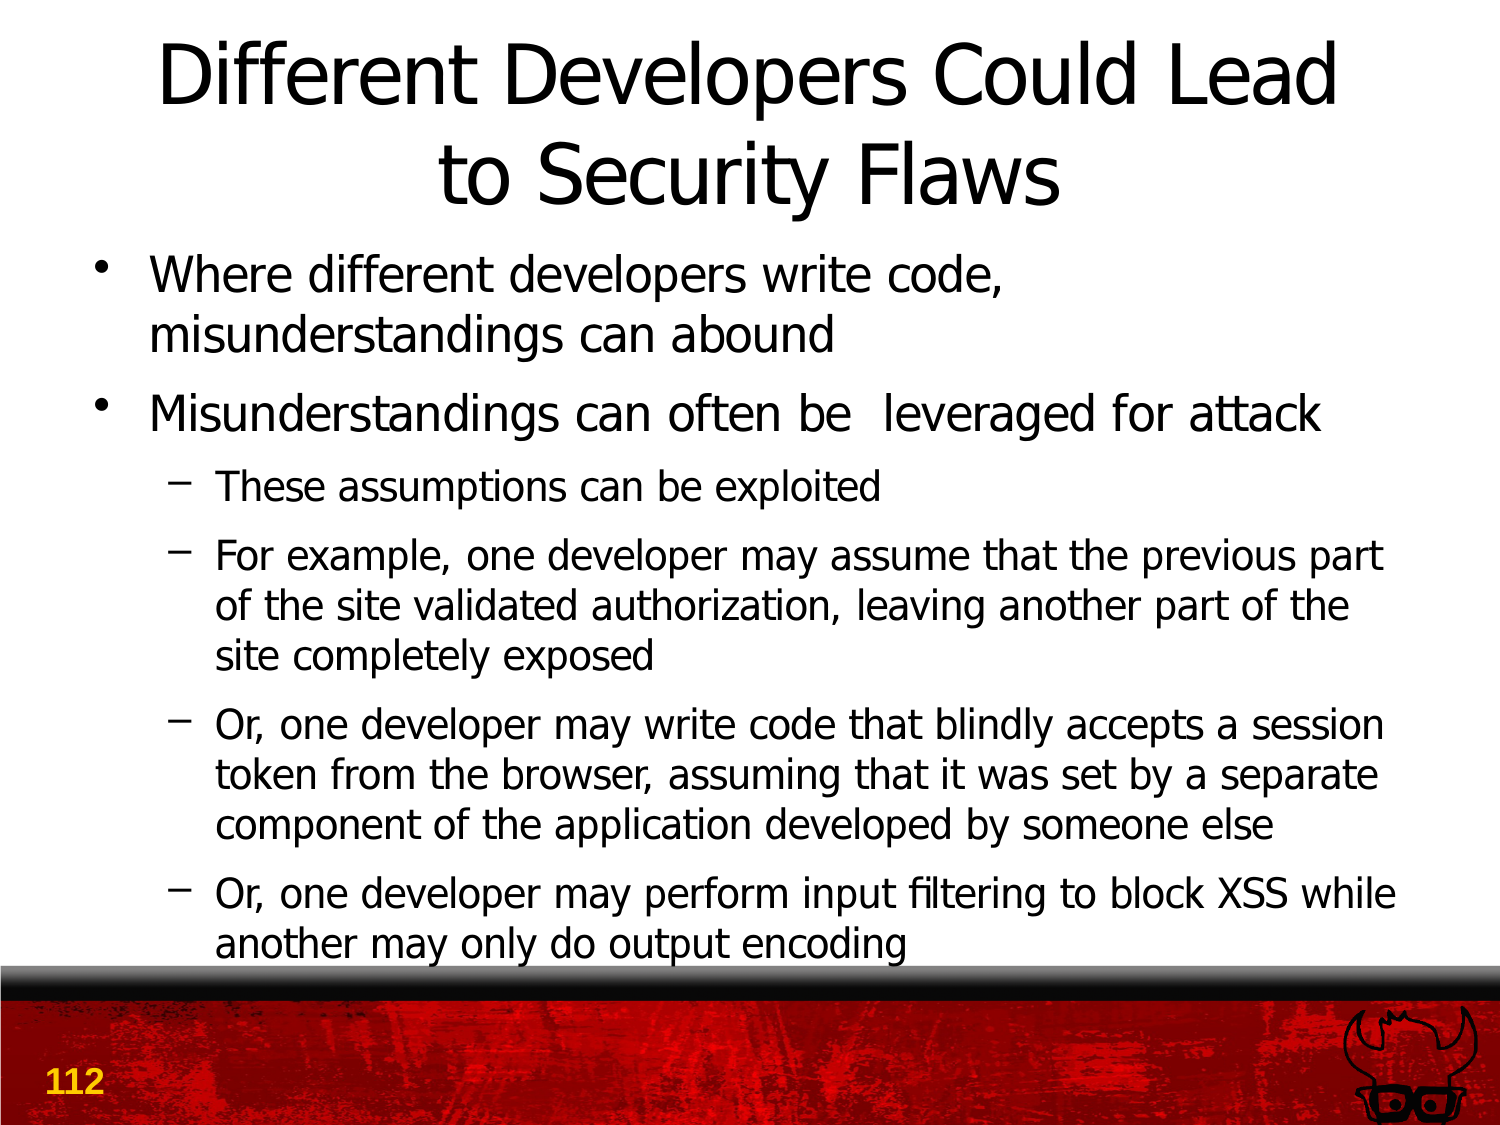

# Different Developers Could Lead to Security Flaws
Where different developers write code,  misunderstandings can abound
Misunderstandings can often be  leveraged for attack
These assumptions can be exploited
For example, one developer may assume that the previous part of the site validated authorization, leaving another part of the site completely exposed
Or, one developer may write code that blindly accepts a session token from the browser, assuming that it was set by a separate component of the application developed by someone else
Or, one developer may perform input filtering to block XSS while another may only do output encoding